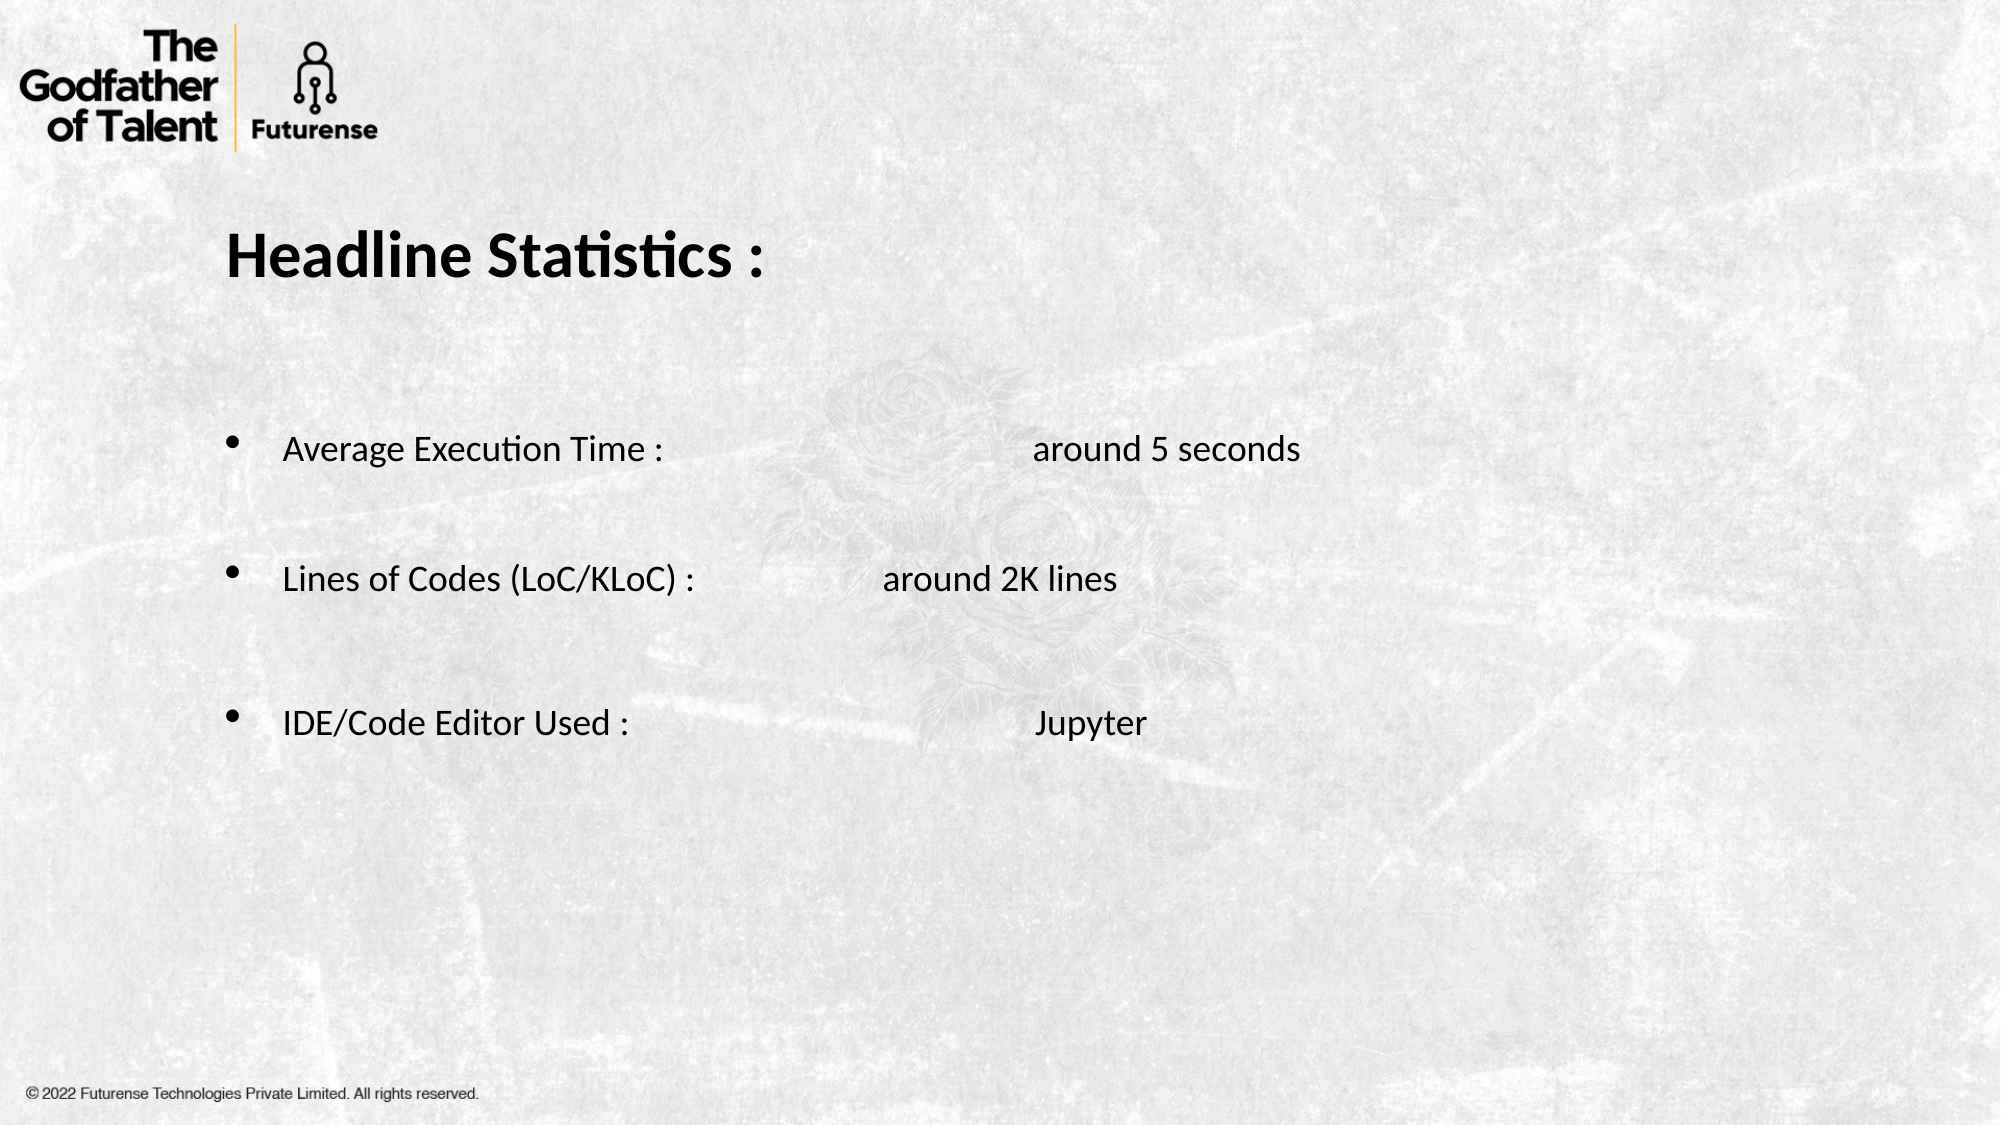

Headline Statistics :
Average Execution Time : 			around 5 seconds

Lines of Codes (LoC/KLoC) : 		around 2K lines

IDE/Code Editor Used :		                  Jupyter